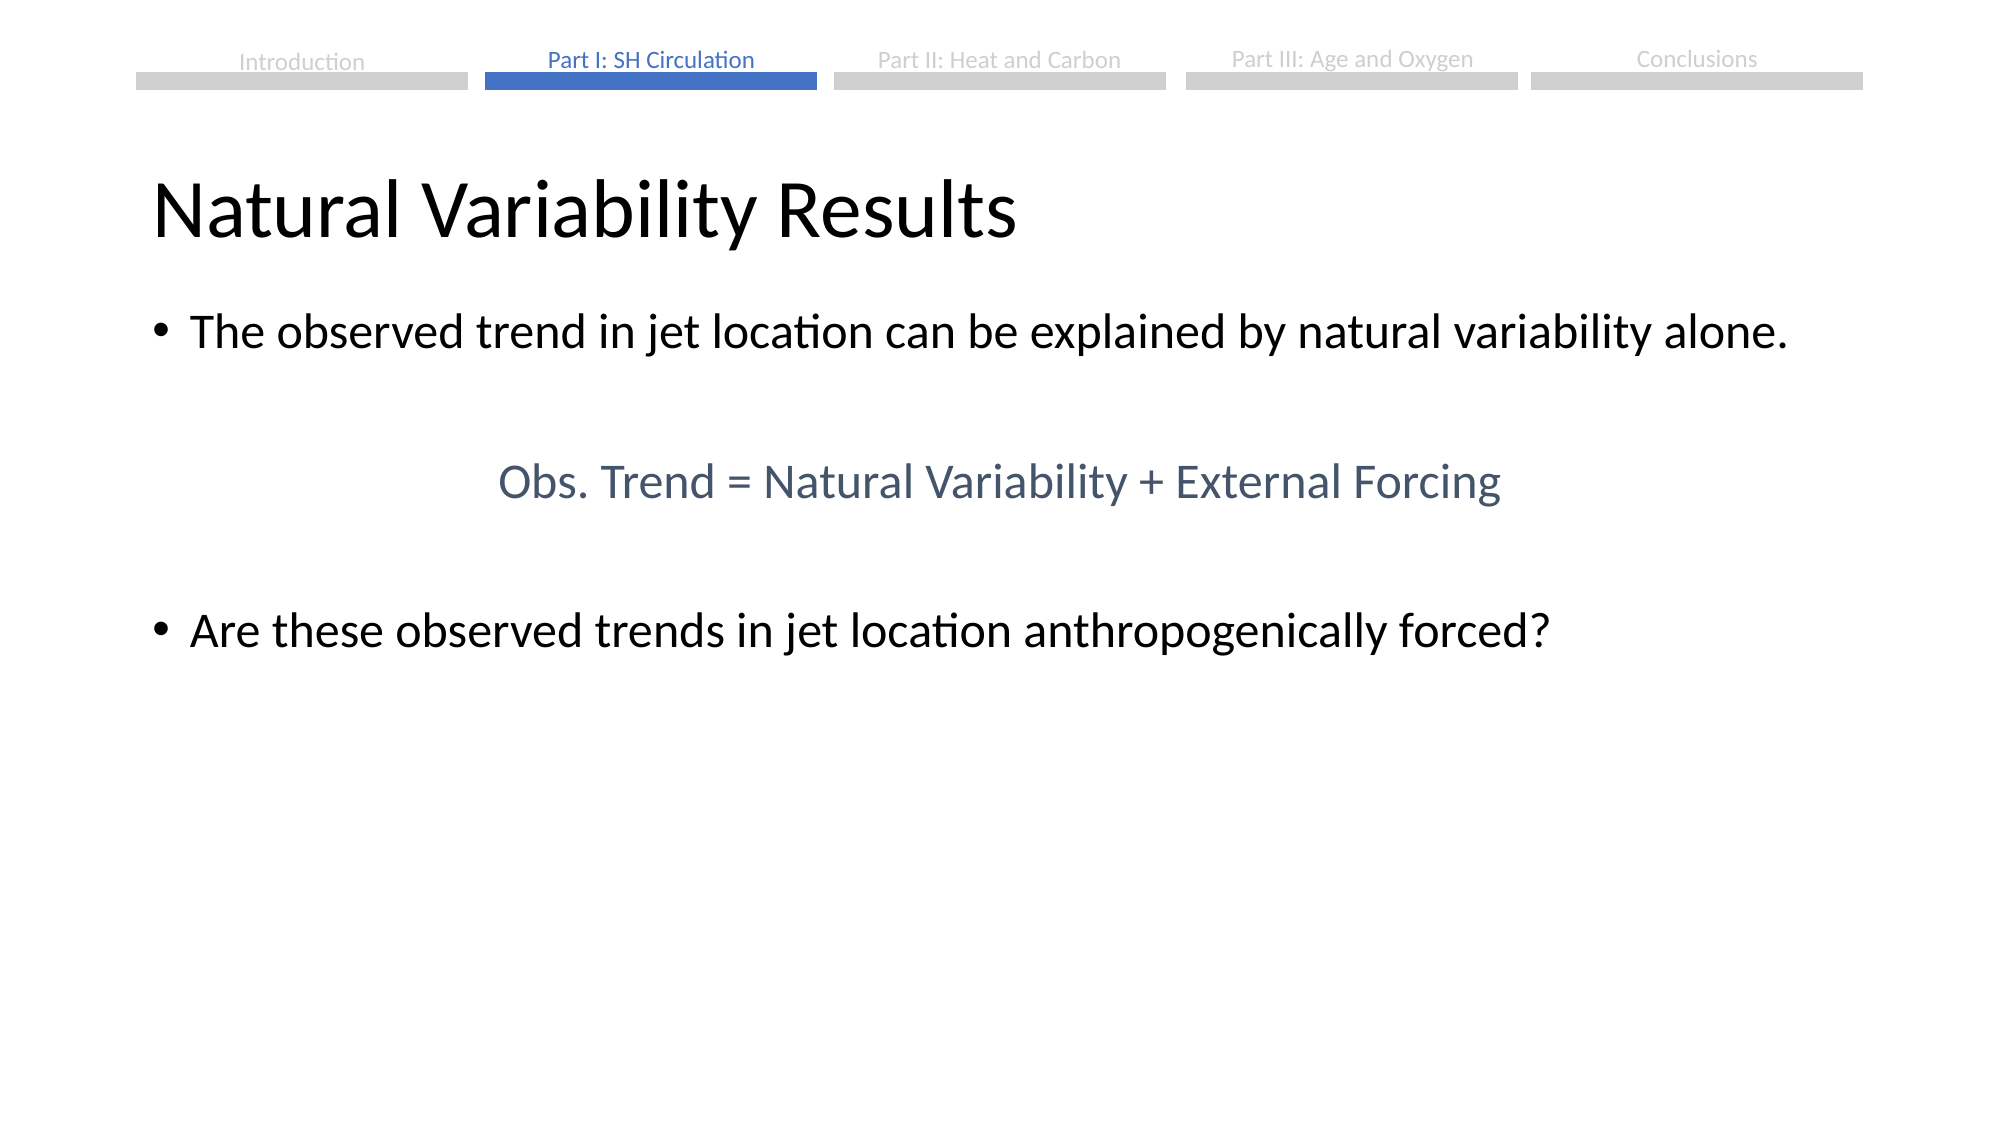

# Natural Variability Results
The observed trend in jet location can be explained by natural variability alone.

Obs. Trend = Natural Variability + External Forcing

Are these observed trends in jet location anthropogenically forced?